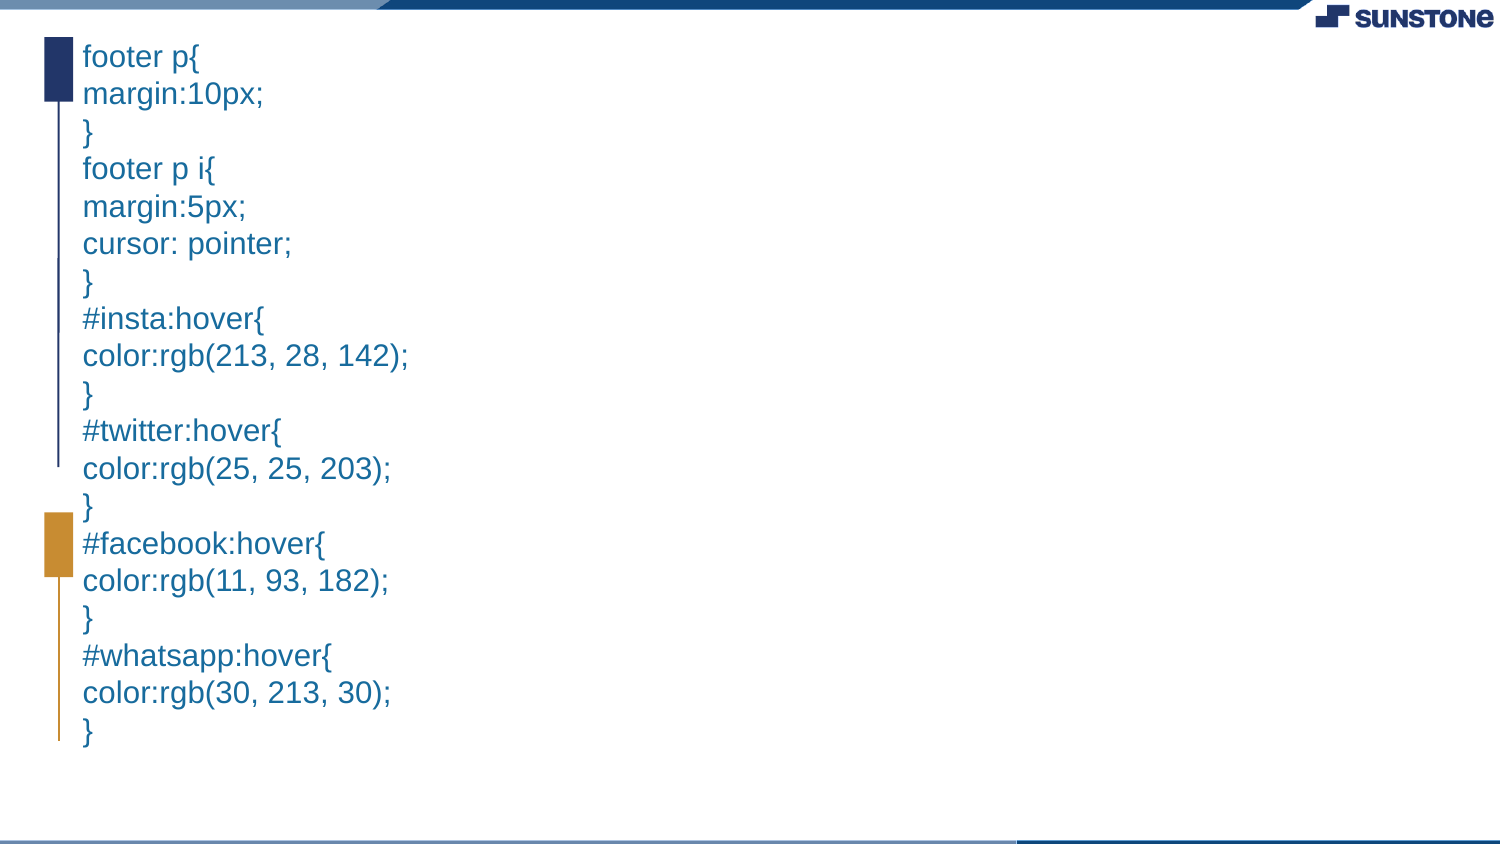

footer p{
margin:10px;
}
footer p i{
margin:5px;
cursor: pointer;
}
#insta:hover{
color:rgb(213, 28, 142);
}
#twitter:hover{
color:rgb(25, 25, 203);
}
#facebook:hover{
color:rgb(11, 93, 182);
}
#whatsapp:hover{
color:rgb(30, 213, 30);
}